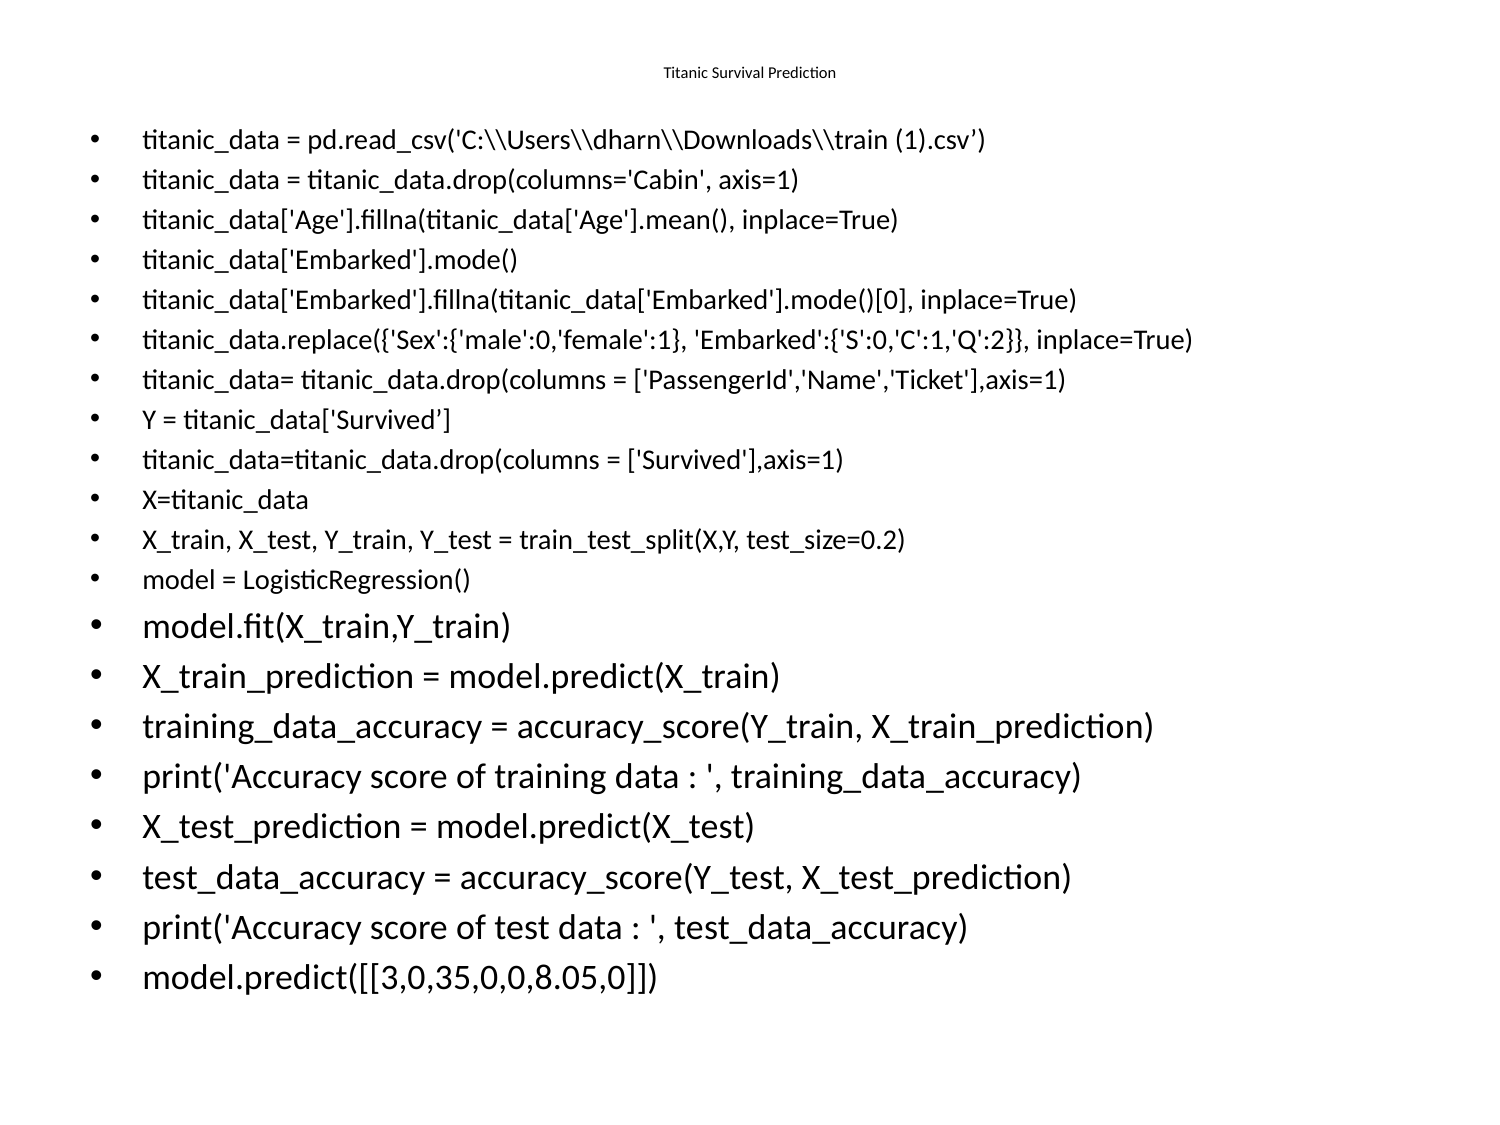

# Titanic Survival Prediction
titanic_data = pd.read_csv('C:\\Users\\dharn\\Downloads\\train (1).csv’)
titanic_data = titanic_data.drop(columns='Cabin', axis=1)
titanic_data['Age'].fillna(titanic_data['Age'].mean(), inplace=True)
titanic_data['Embarked'].mode()
titanic_data['Embarked'].fillna(titanic_data['Embarked'].mode()[0], inplace=True)
titanic_data.replace({'Sex':{'male':0,'female':1}, 'Embarked':{'S':0,'C':1,'Q':2}}, inplace=True)
titanic_data= titanic_data.drop(columns = ['PassengerId','Name','Ticket'],axis=1)
Y = titanic_data['Survived’]
titanic_data=titanic_data.drop(columns = ['Survived'],axis=1)
X=titanic_data
X_train, X_test, Y_train, Y_test = train_test_split(X,Y, test_size=0.2)
model = LogisticRegression()
model.fit(X_train,Y_train)
X_train_prediction = model.predict(X_train)
training_data_accuracy = accuracy_score(Y_train, X_train_prediction)
print('Accuracy score of training data : ', training_data_accuracy)
X_test_prediction = model.predict(X_test)
test_data_accuracy = accuracy_score(Y_test, X_test_prediction)
print('Accuracy score of test data : ', test_data_accuracy)
model.predict([[3,0,35,0,0,8.05,0]])